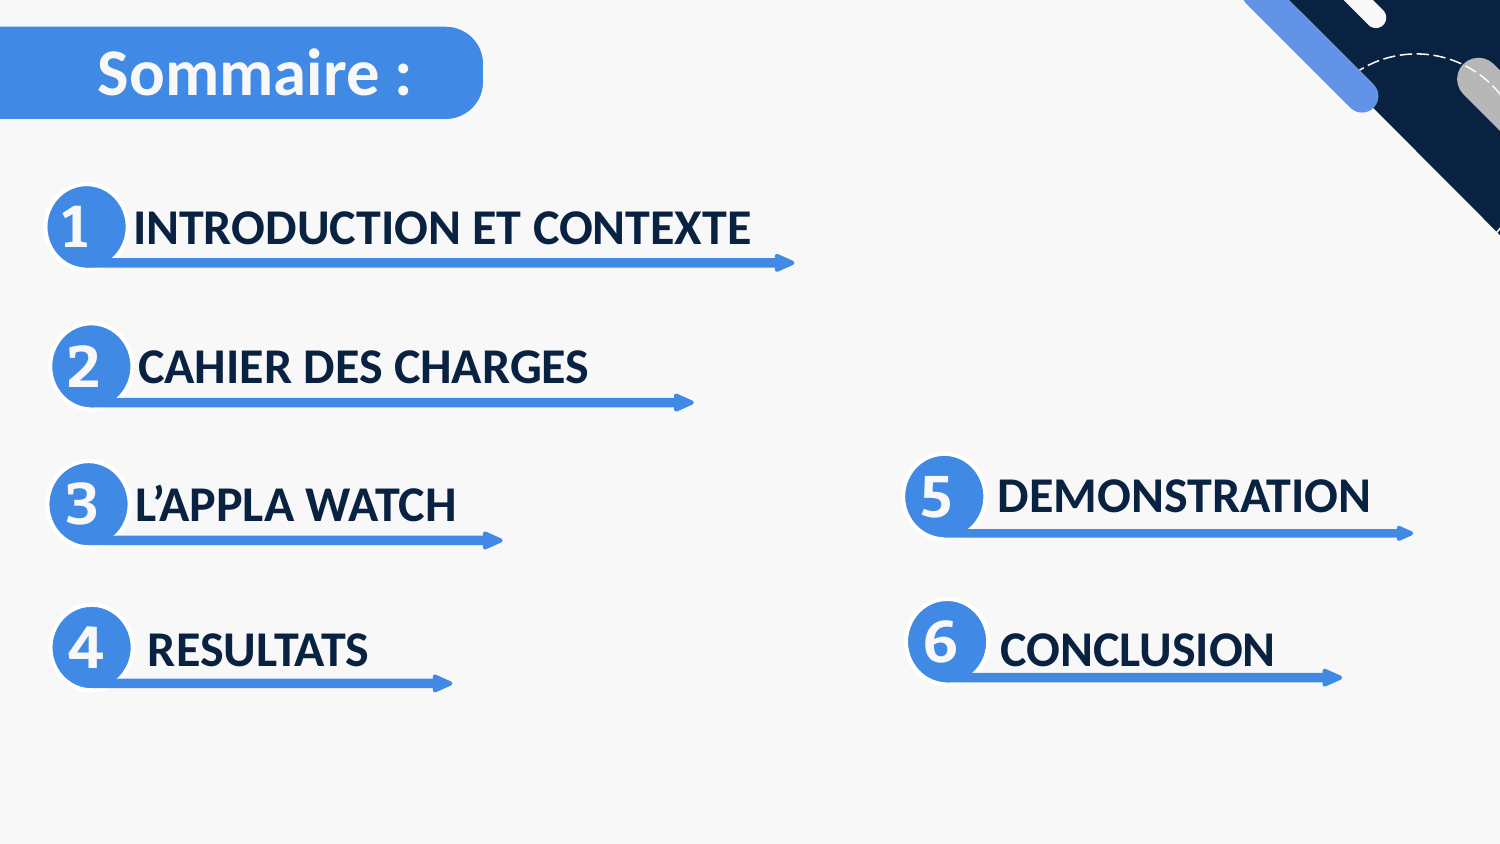

# Sommaire :

1
INTRODUCTION ET CONTEXTE

1

CAHIER DES CHARGES

2

L’APPLA WATCH

3

5

DEMONSTRATION

RESULTATS

4

CONCLUSION

6